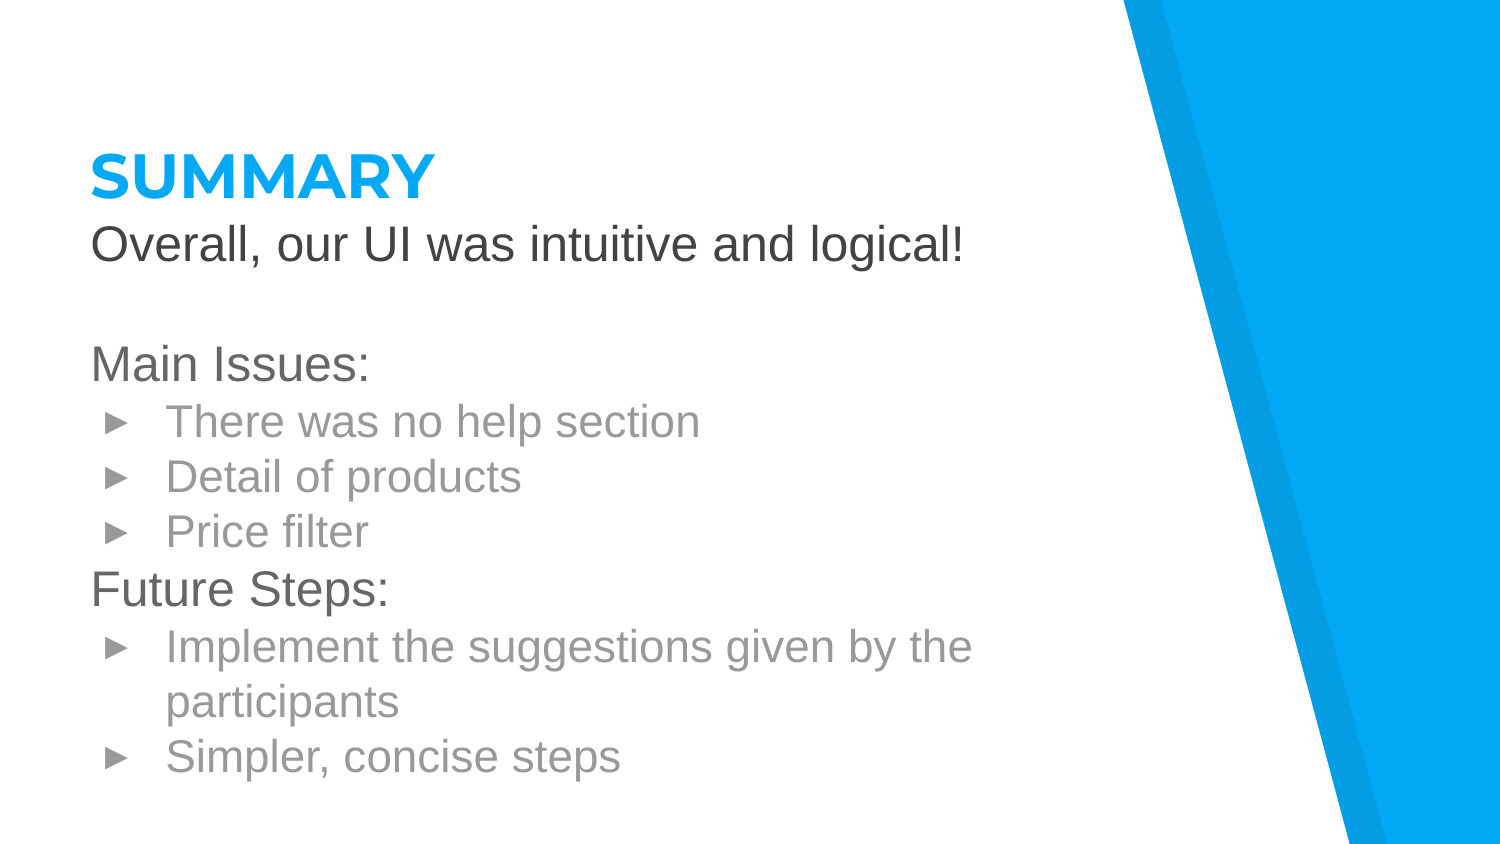

SUMMARY
Overall, our UI was intuitive and logical!

Main Issues:
There was no help section
Detail of products
Price filter
Future Steps:
Implement the suggestions given by the participants
Simpler, concise steps